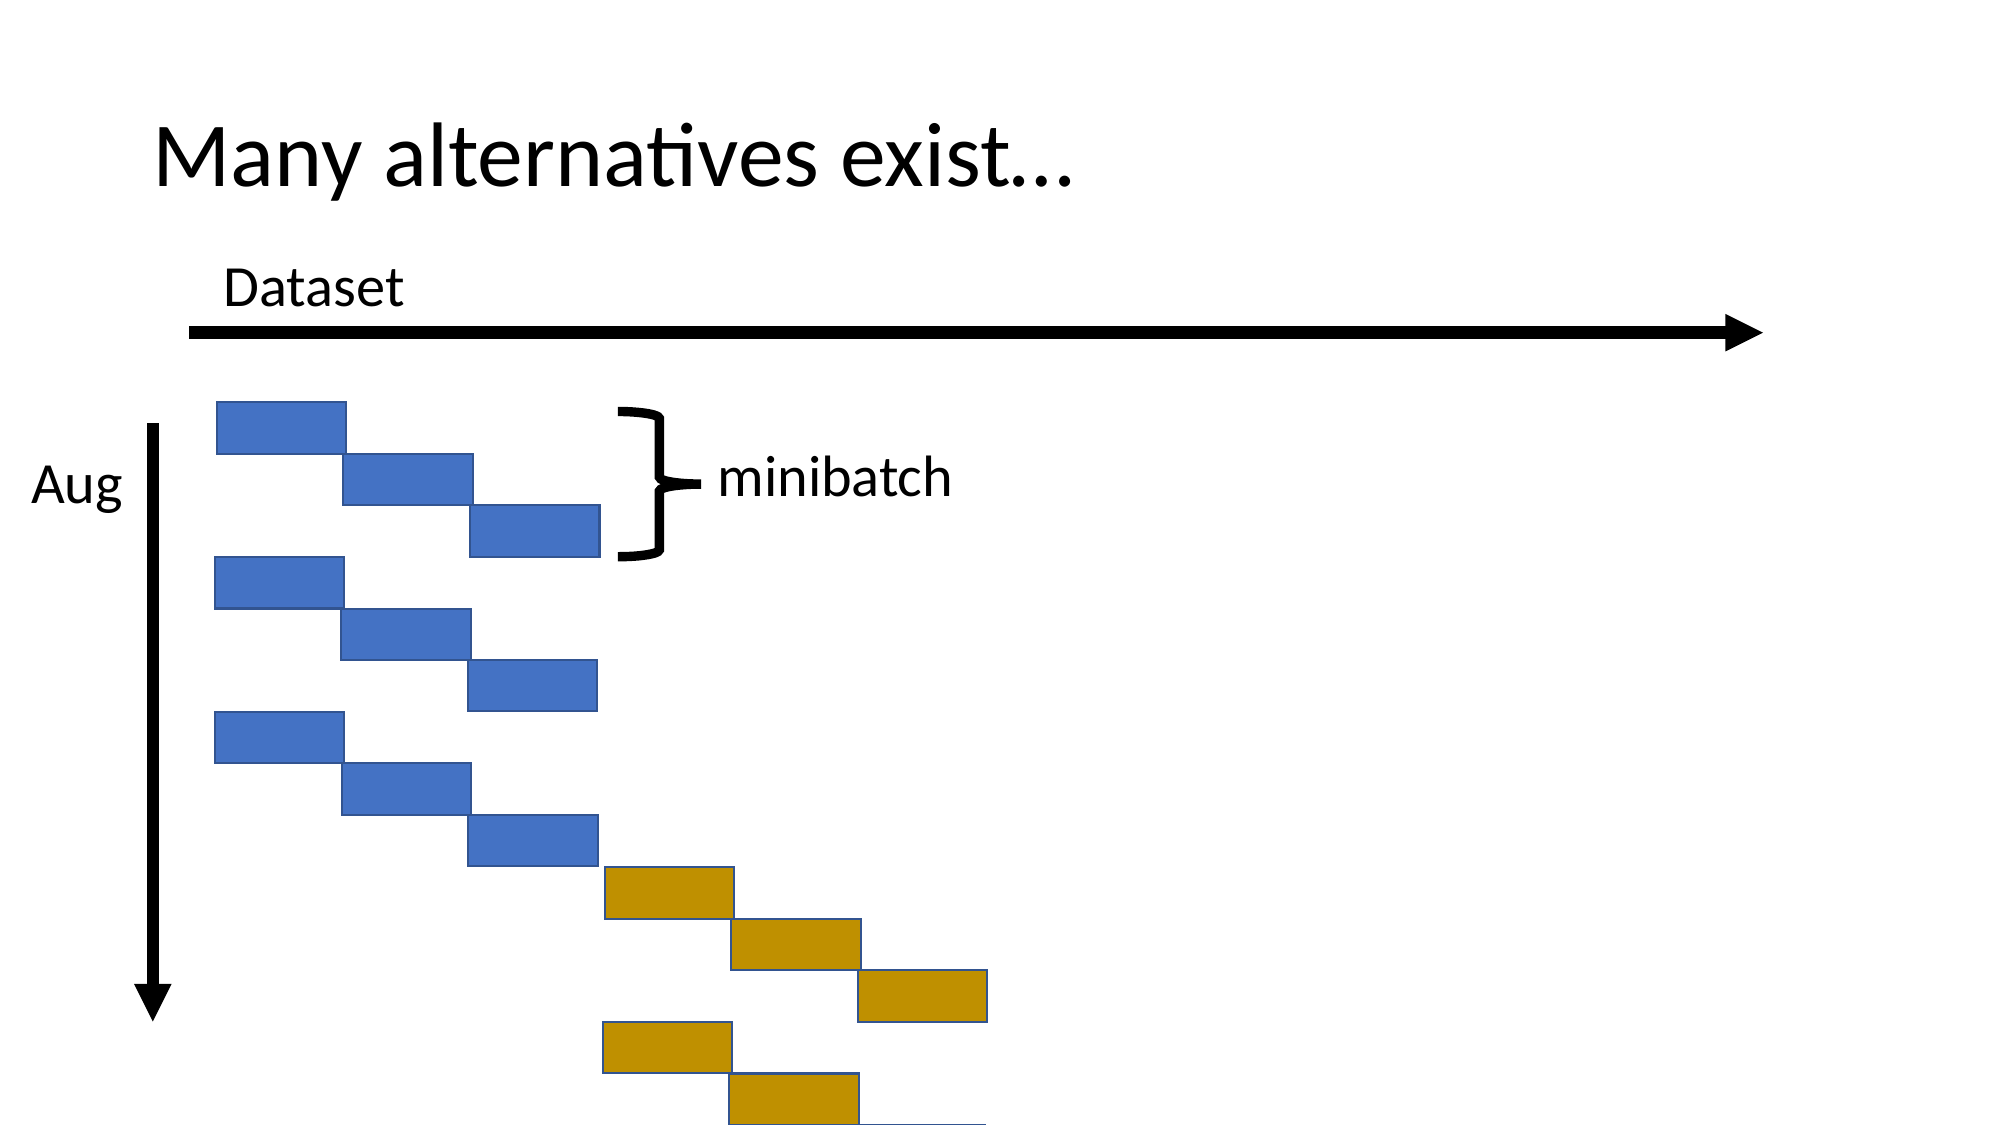

# Many alternatives exist…
Dataset

minibatch
Aug